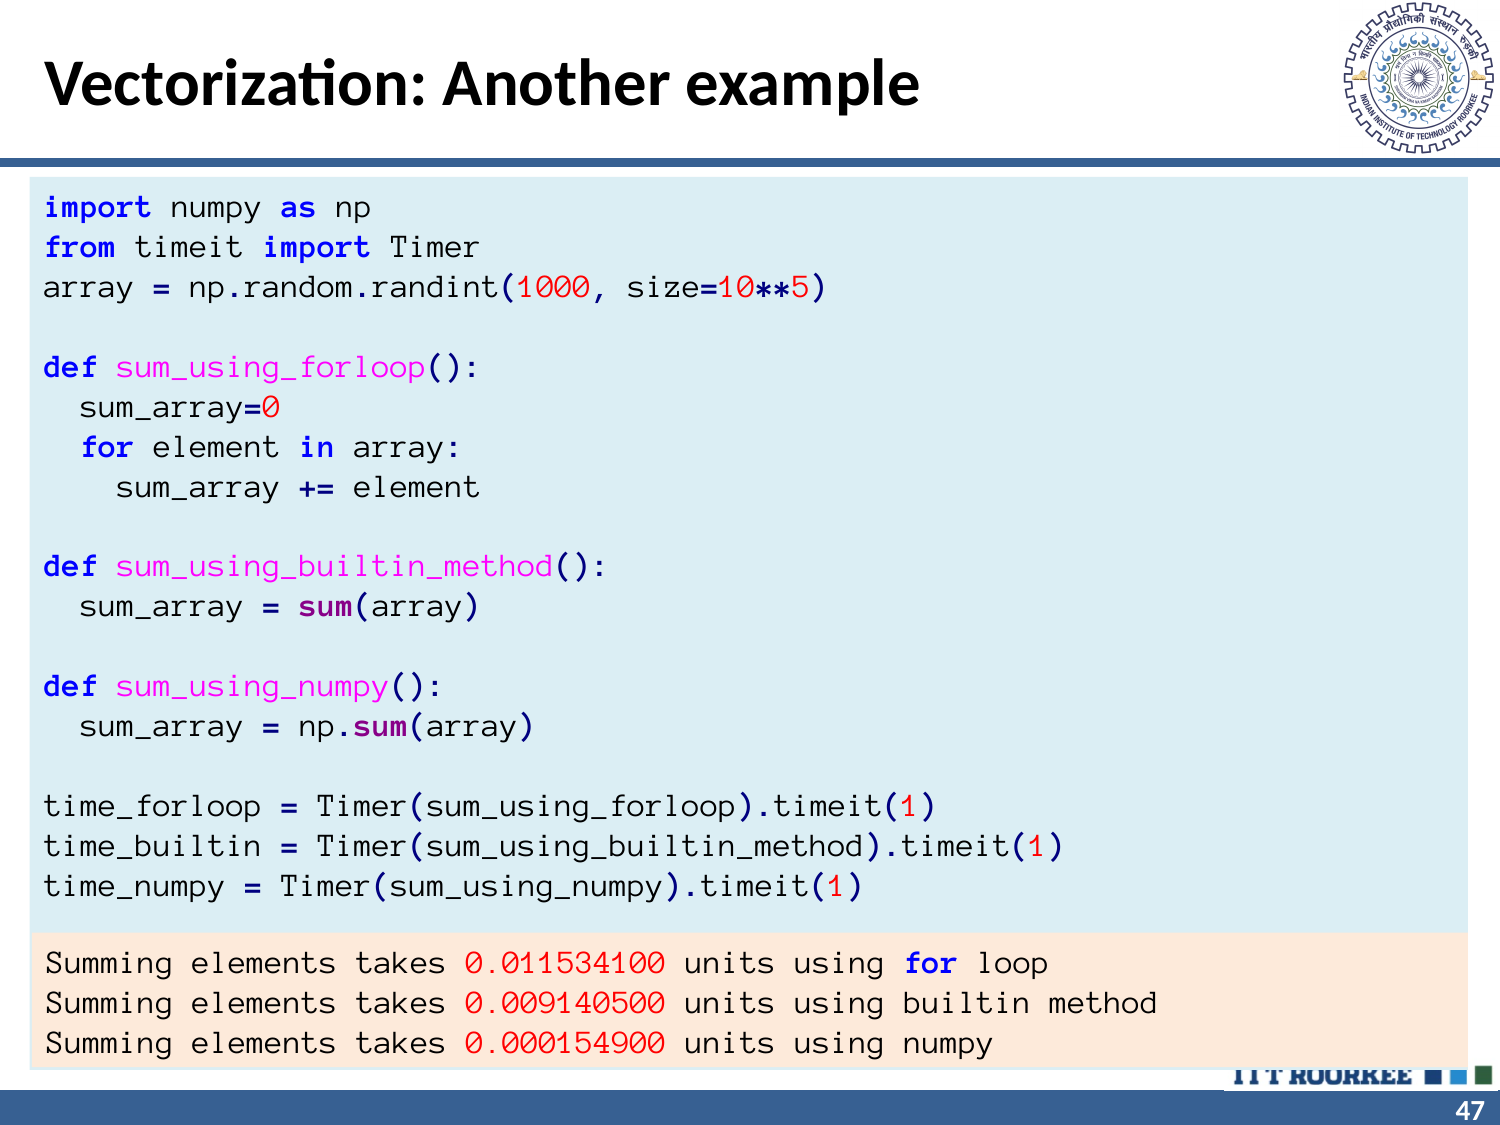

# Vectorization: Another example
import numpy as np
from timeit import Timer
array = np.random.randint(1000, size=10**5)

def sum_using_forloop():
  sum_array=0
  for element in array:
    sum_array += element

def sum_using_builtin_method():
  sum_array = sum(array)

def sum_using_numpy():
  sum_array = np.sum(array)

time_forloop = Timer(sum_using_forloop).timeit(1)
time_builtin = Timer(sum_using_builtin_method).timeit(1)
time_numpy = Timer(sum_using_numpy).timeit(1)

print("Summing elements takes %0.9f units using for loop"%time_forloop)
print("Summing elements takes %0.9f units using builtin method"%time_builtin)
print("Summing elements takes %0.9f units using numpy"%time_numpy)
Summing elements takes 0.011534100 units using for loop
Summing elements takes 0.009140500 units using builtin method
Summing elements takes 0.000154900 units using numpy